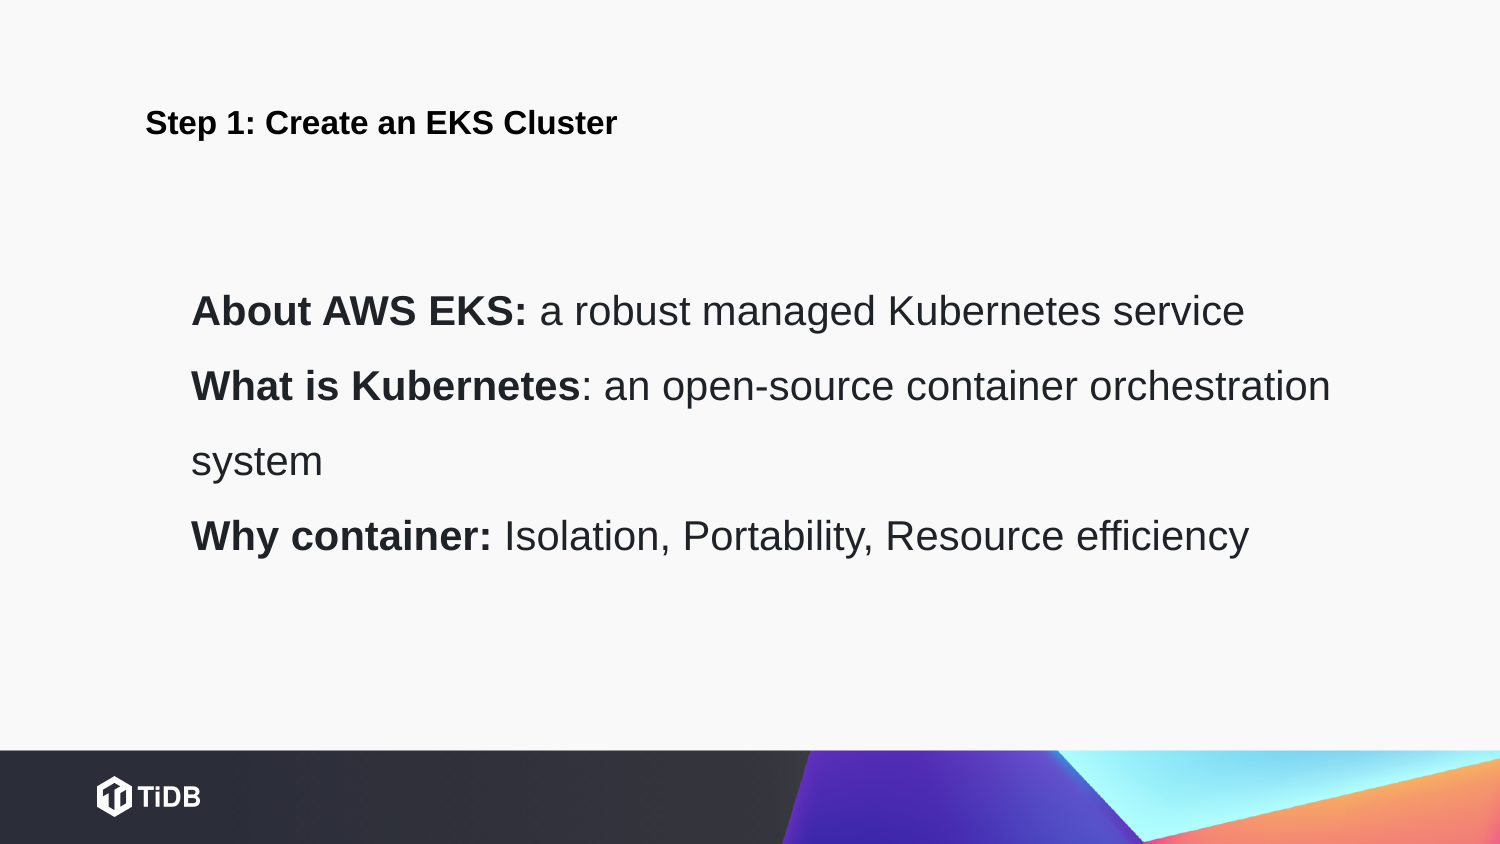

Step 1: Create an EKS Cluster
About AWS EKS: a robust managed Kubernetes service
What is Kubernetes: an open-source container orchestration system
Why container: Isolation, Portability, Resource efficiency